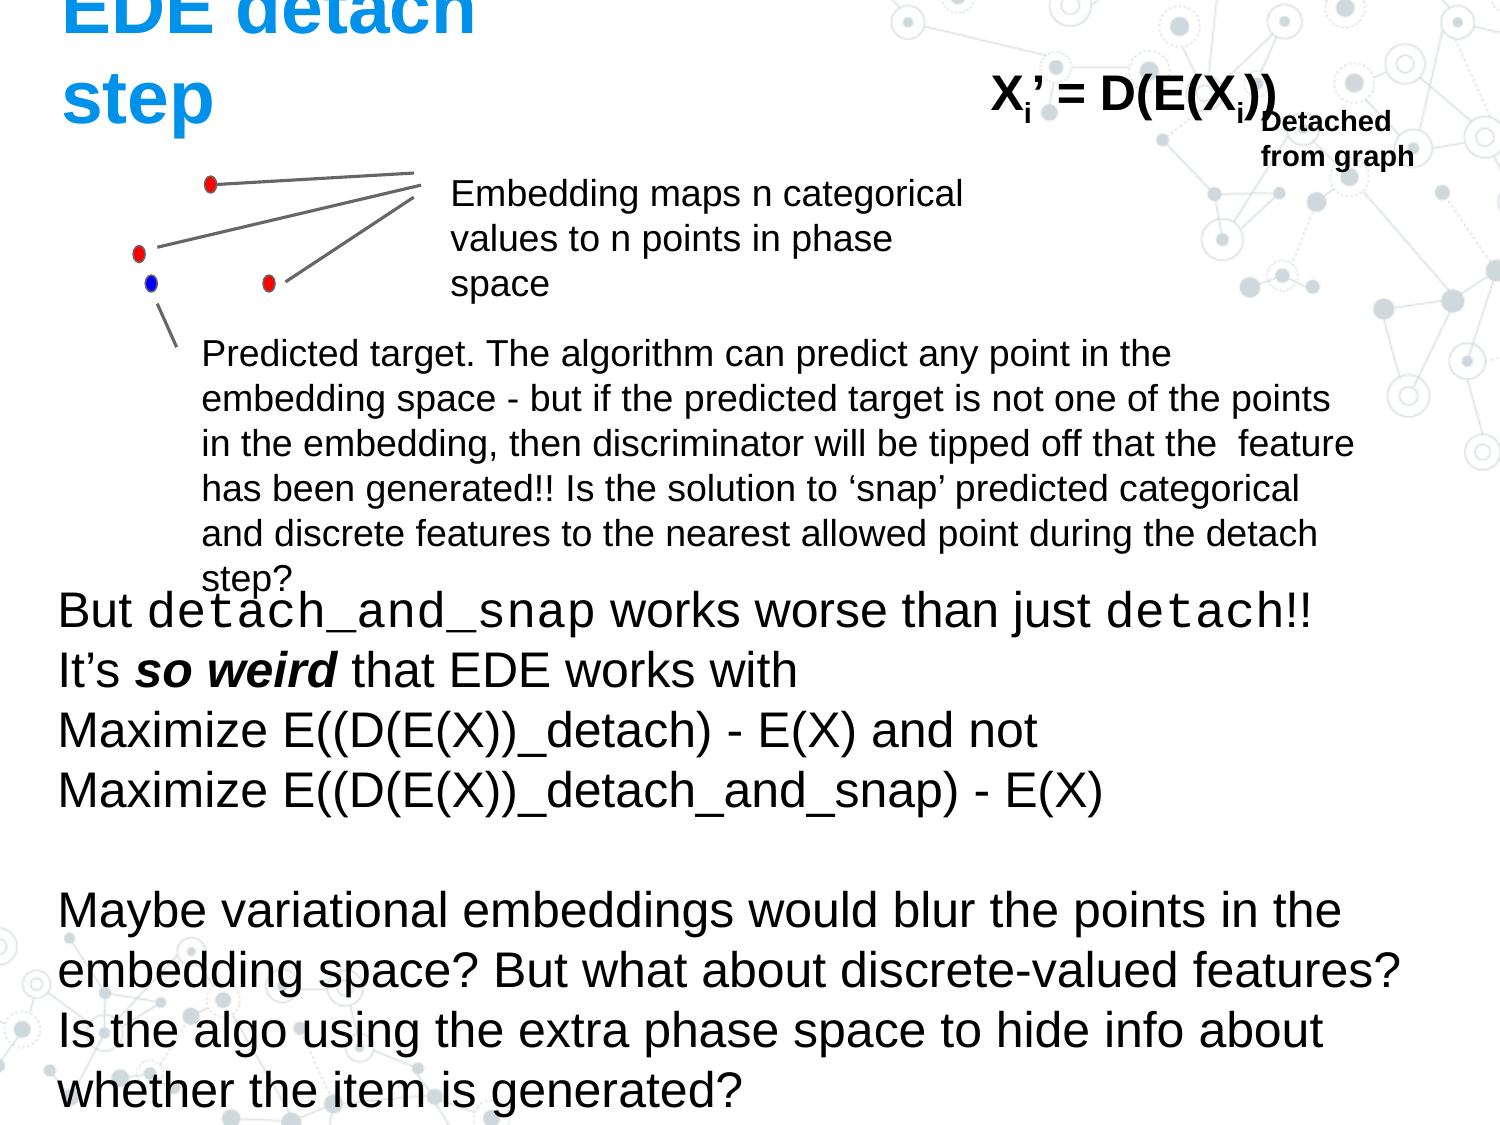

# EDE detach step
Xi’ = D(E(Xi))
Detached from graph
Embedding maps n categorical values to n points in phase space

Predicted target. The algorithm can predict any point in the embedding space - but if the predicted target is not one of the points in the embedding, then discriminator will be tipped off that the  feature has been generated!! Is the solution to ‘snap’ predicted categorical and discrete features to the nearest allowed point during the detach step?
But detach_and_snap works worse than just detach!!
It’s so weird that EDE works with
Maximize E((D(E(X))_detach) - E(X) and not
Maximize E((D(E(X))_detach_and_snap) - E(X)

Maybe variational embeddings would blur the points in the embedding space? But what about discrete-valued features? Is the algo using the extra phase space to hide info about whether the item is generated?